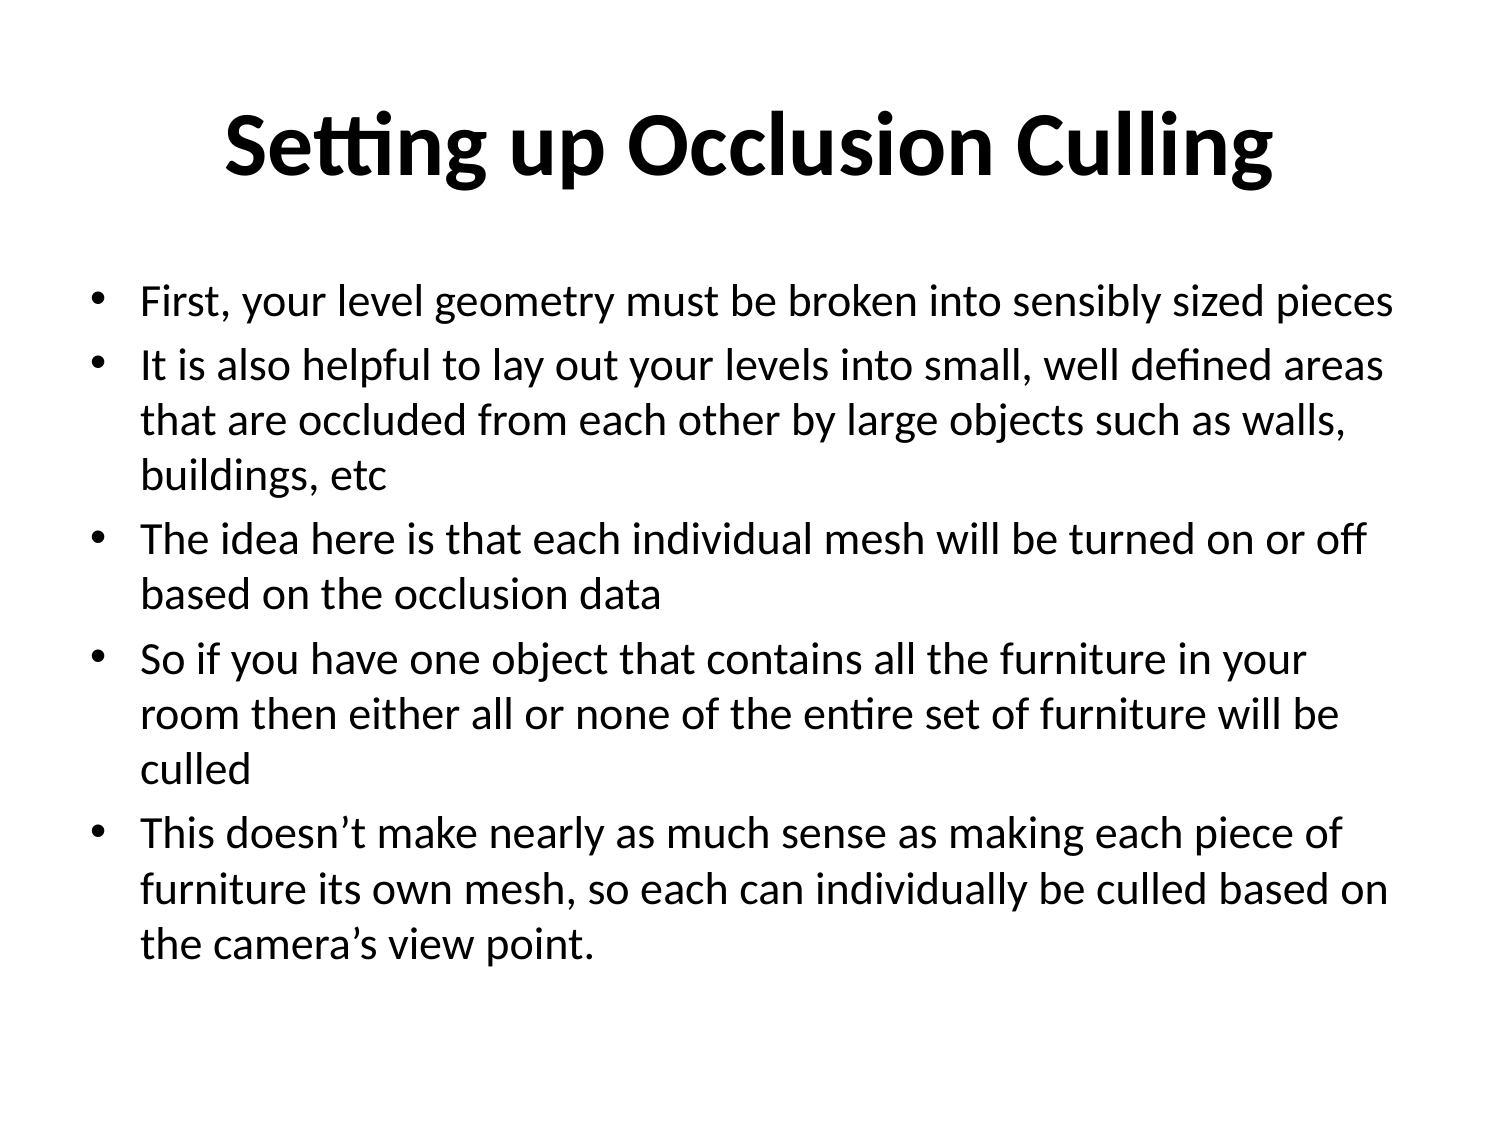

# Setting up Occlusion Culling
First, your level geometry must be broken into sensibly sized pieces
It is also helpful to lay out your levels into small, well defined areas that are occluded from each other by large objects such as walls, buildings, etc
The idea here is that each individual mesh will be turned on or off based on the occlusion data
So if you have one object that contains all the furniture in your room then either all or none of the entire set of furniture will be culled
This doesn’t make nearly as much sense as making each piece of furniture its own mesh, so each can individually be culled based on the camera’s view point.